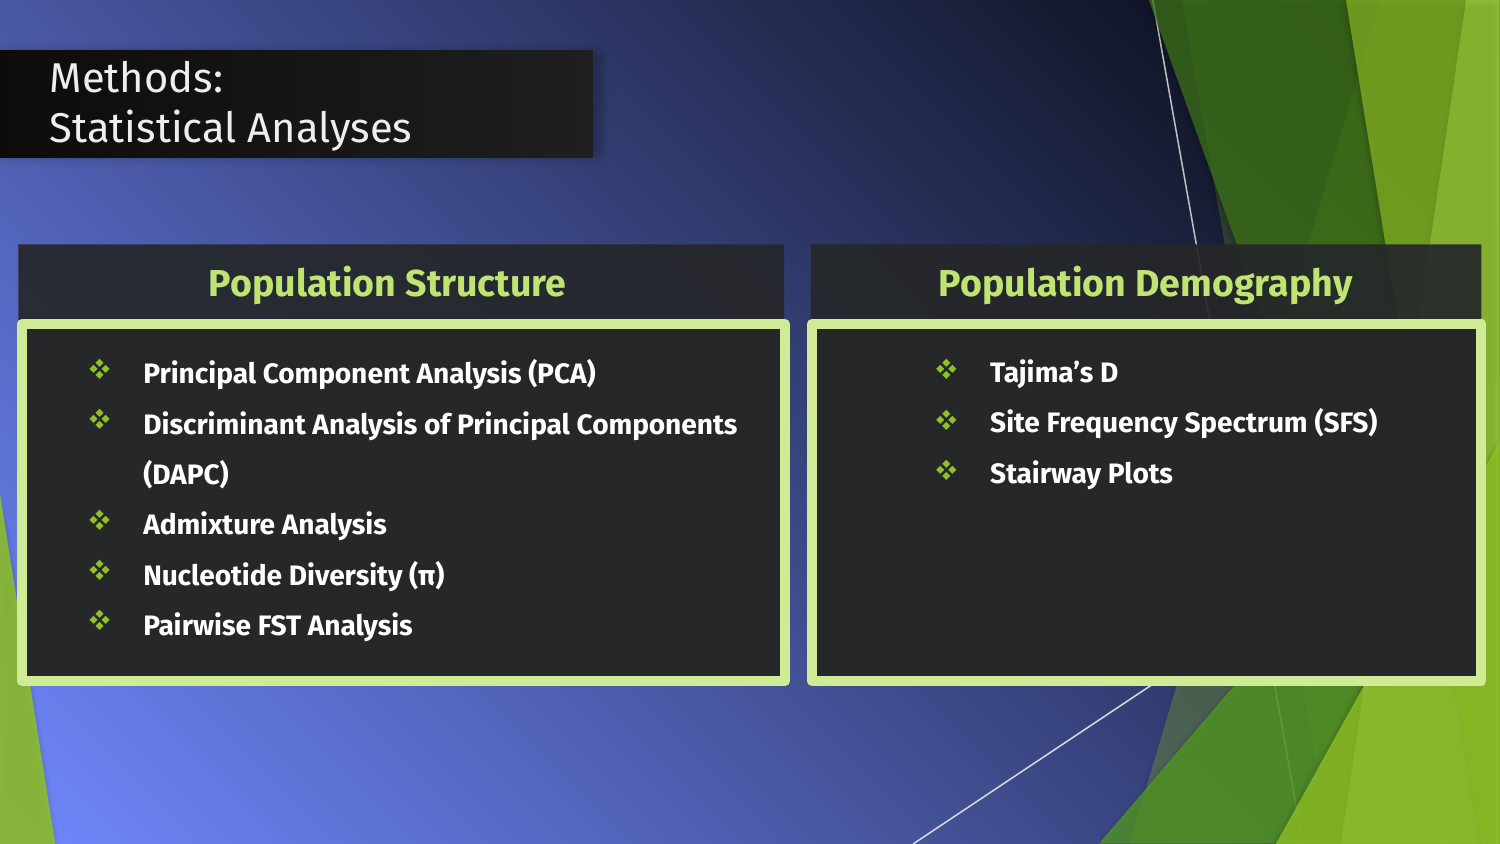

# Methods: Statistical Analyses

Population Structure
Population Demography

Tajima’s D
Site Frequency Spectrum (SFS)
Stairway Plots
Principal Component Analysis (PCA)
Discriminant Analysis of Principal Components (DAPC)
Admixture Analysis
Nucleotide Diversity (π)
Pairwise FST Analysis.